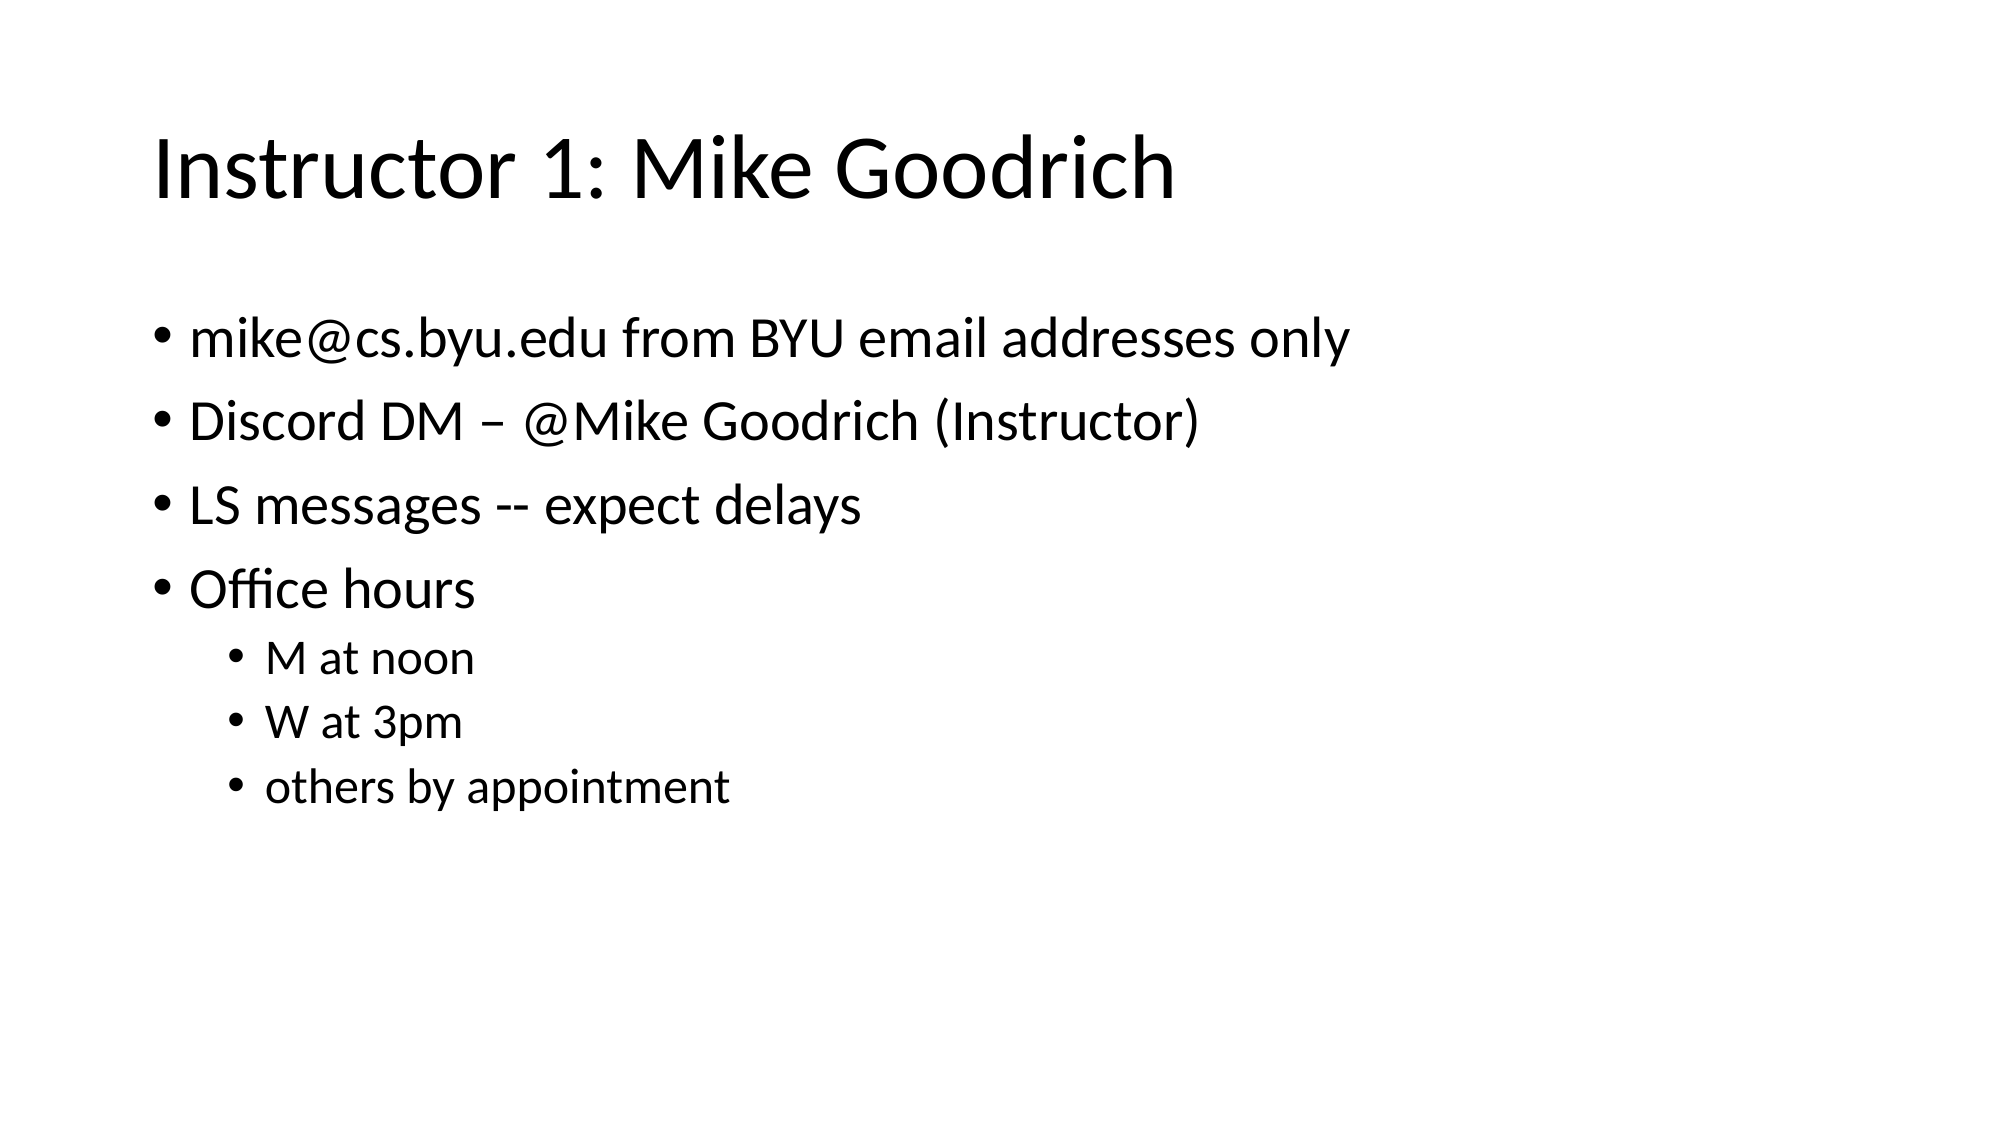

# Instructor 1: Mike Goodrich
mike@cs.byu.edu from BYU email addresses only
Discord DM – @Mike Goodrich (Instructor)
LS messages -- expect delays
Office hours
M at noon
W at 3pm
others by appointment